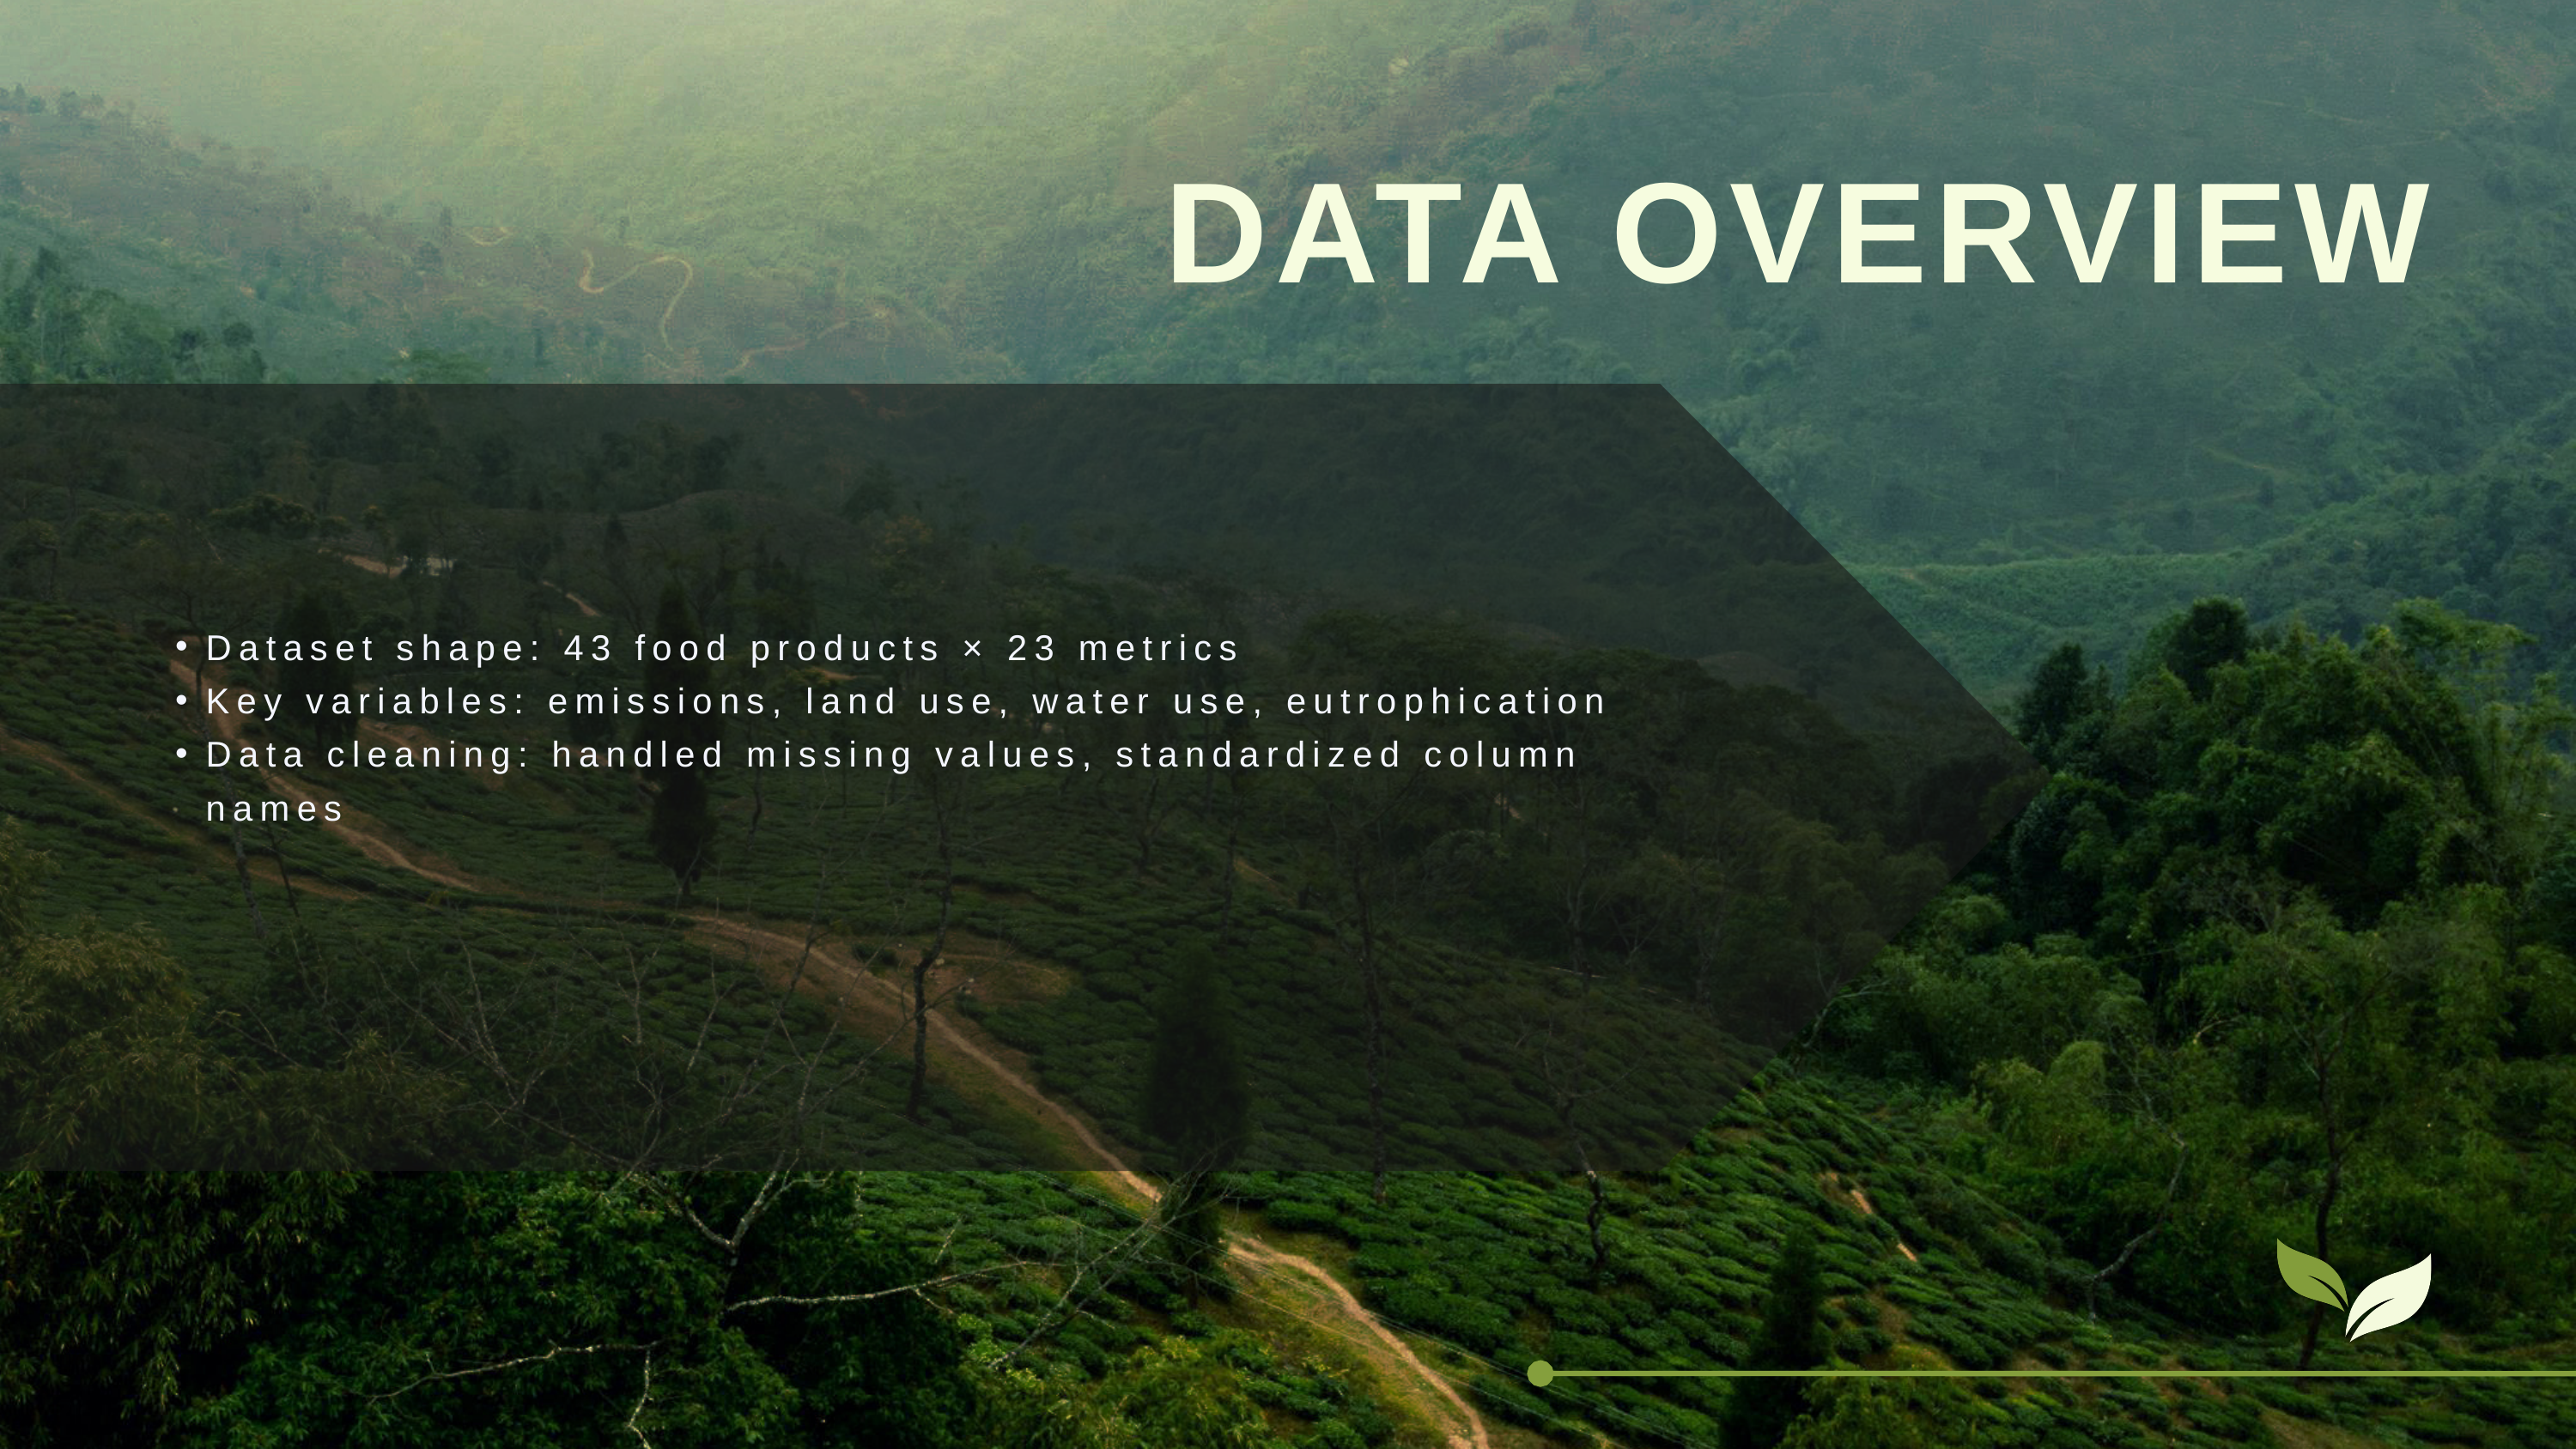

DATA OVERVIEW

Dataset shape: 43 food products × 23 metrics
Key variables: emissions, land use, water use, eutrophication
Data cleaning: handled missing values, standardized column names